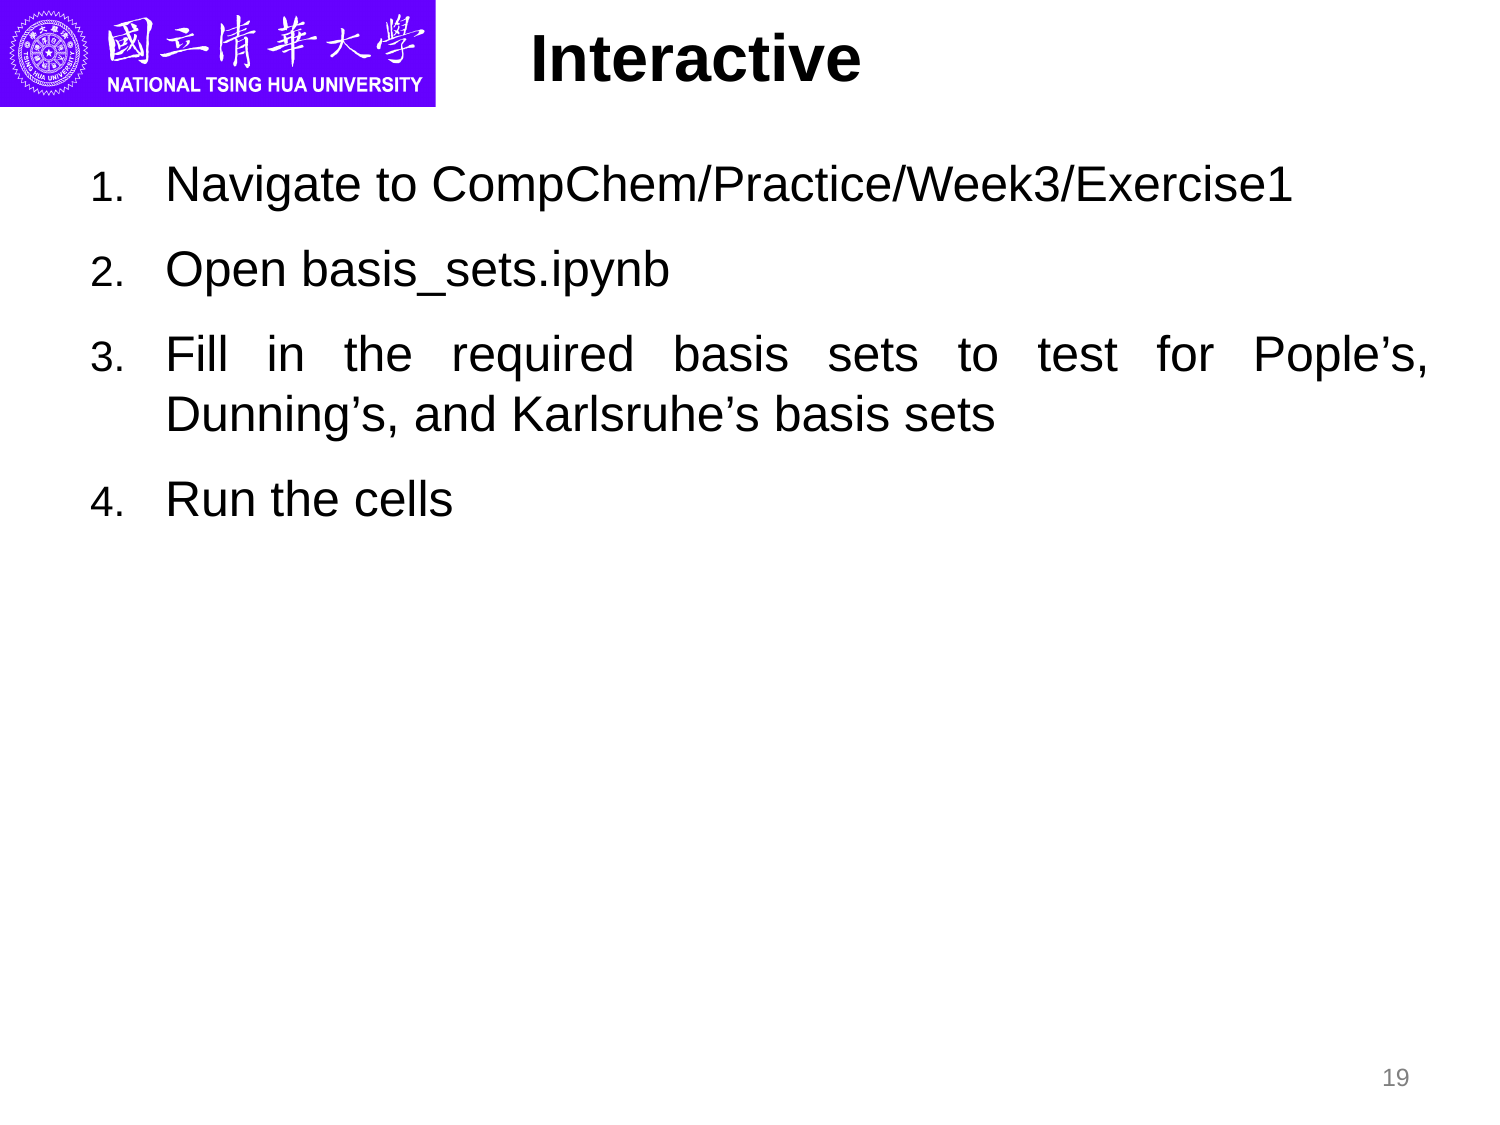

# Interactive
Navigate to CompChem/Practice/Week3/Exercise1
Open basis_sets.ipynb
Fill in the required basis sets to test for Pople’s, Dunning’s, and Karlsruhe’s basis sets
Run the cells

19